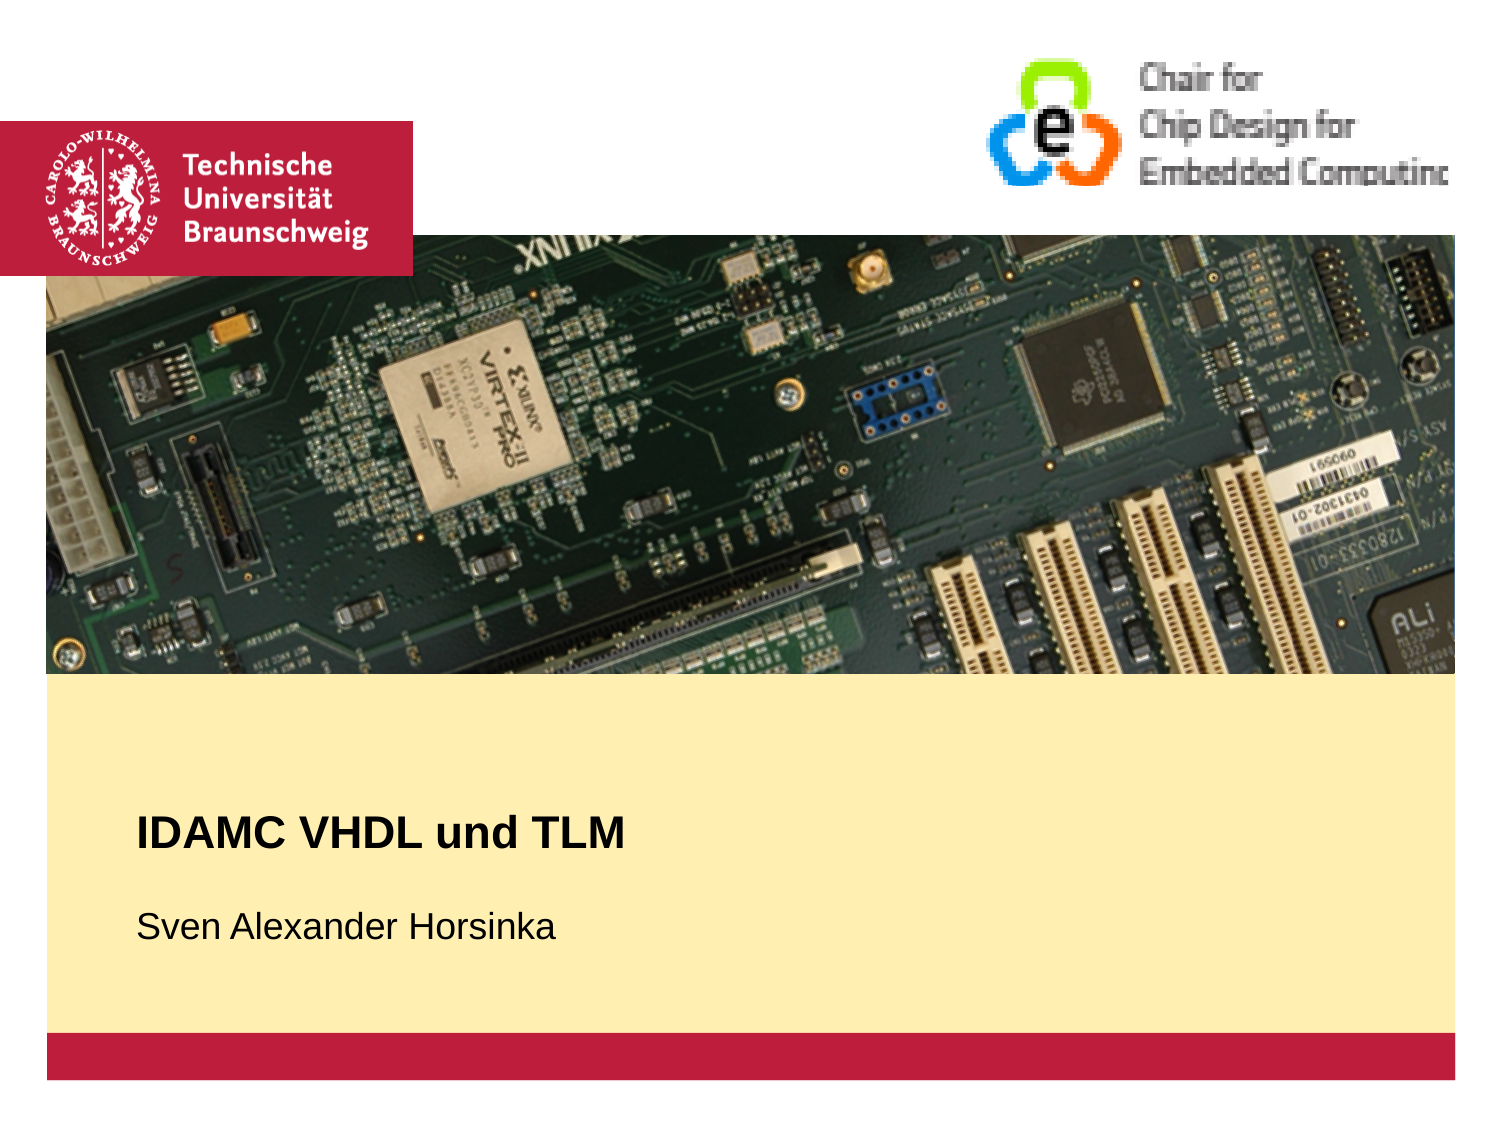

# IDAMC VHDL und TLM
Sven Alexander Horsinka